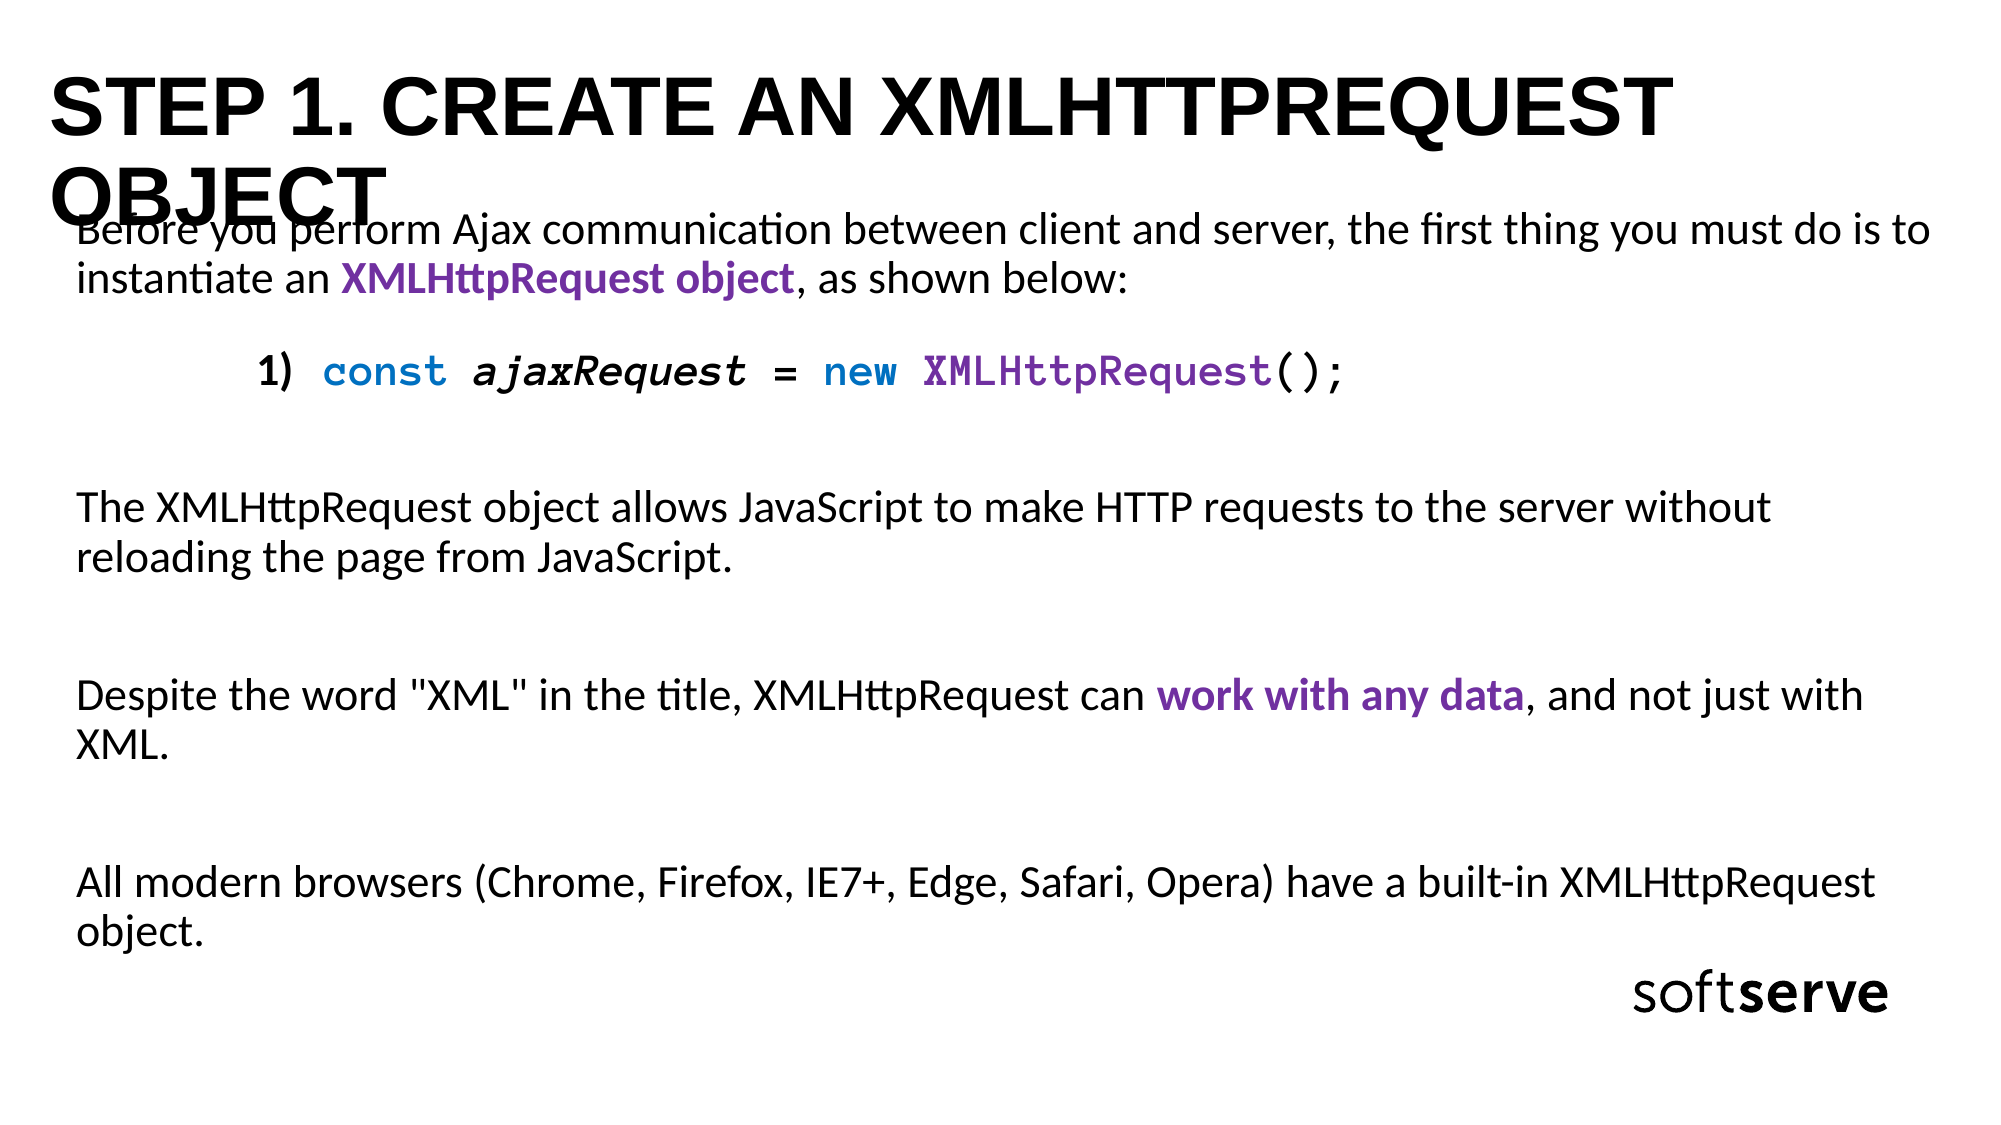

# STEP 1. CREATE AN XMLHTTPREQUEST OBJECT
Before you perform Ajax communication between client and server, the first thing you must do is to instantiate an XMLHttpRequest object, as shown below:
		    1)   const ajaxRequest = new XMLHttpRequest();

The XMLHttpRequest object allows JavaScript to make HTTP requests to the server without reloading the page from JavaScript.

Despite the word "XML" in the title, XMLHttpRequest can work with any data, and not just with XML.

All modern browsers (Chrome, Firefox, IE7+, Edge, Safari, Opera) have a built-in XMLHttpRequest object.